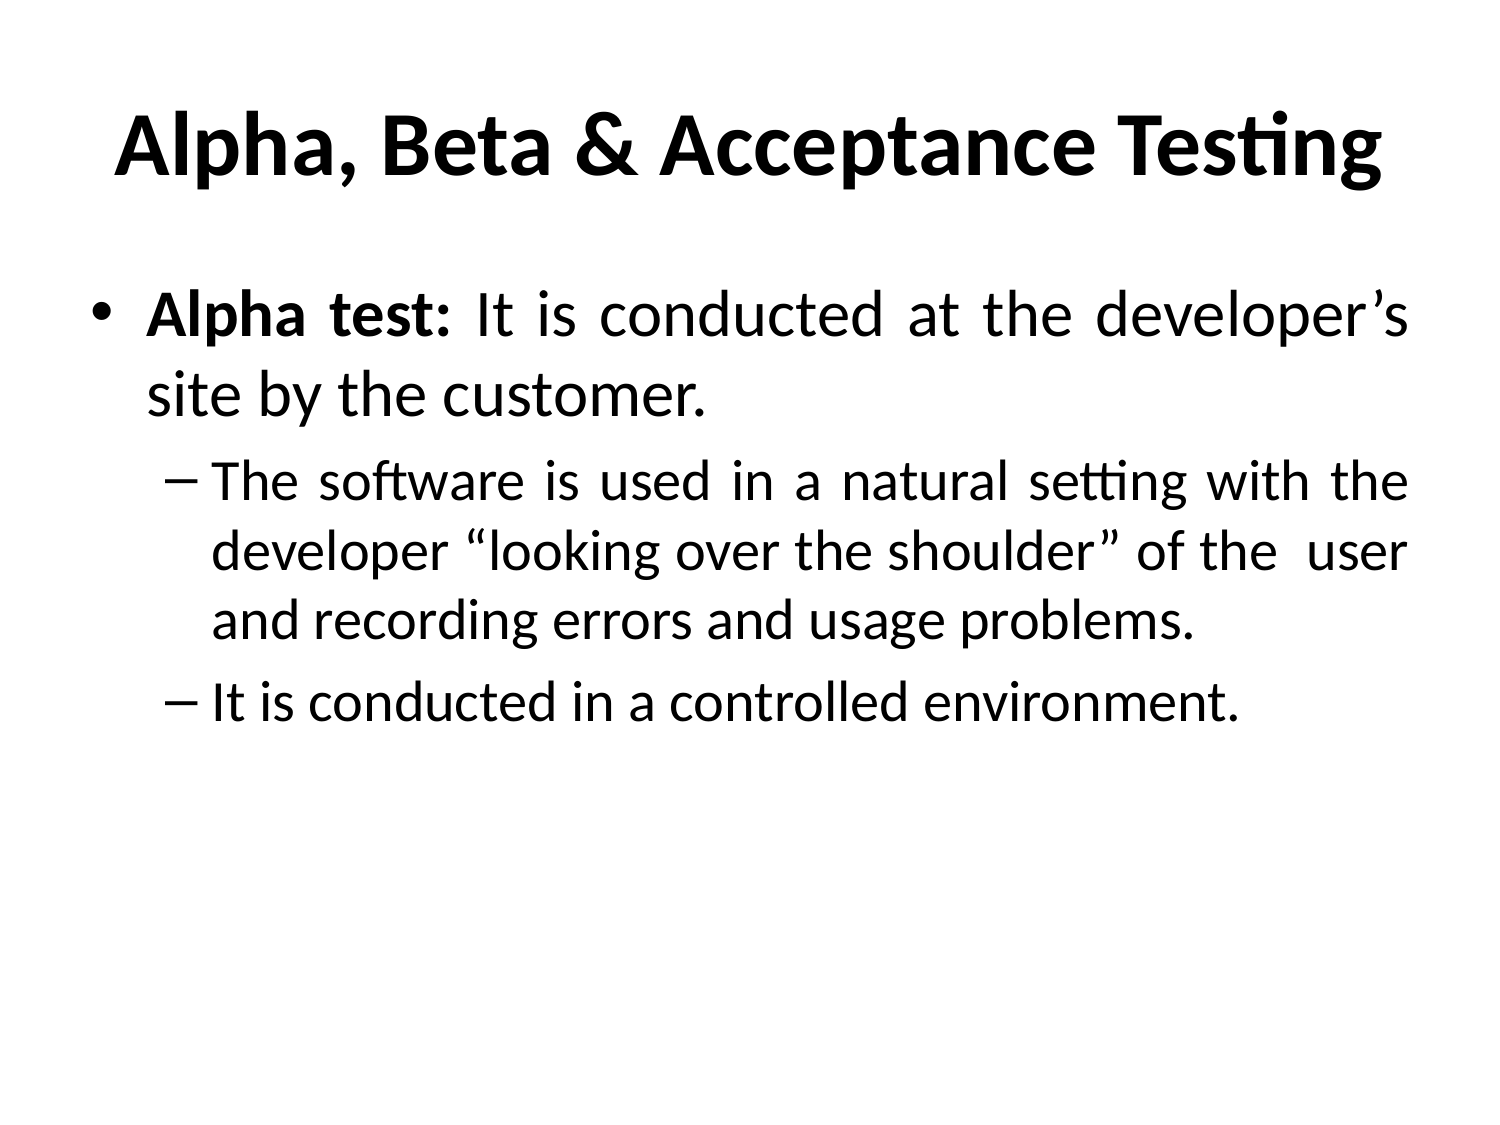

# Alpha, Beta & Acceptance Testing
Alpha test: It is conducted at the developer’s site by the customer.
The software is used in a natural setting with the developer “looking over the shoulder” of the  user and recording errors and usage problems.
It is conducted in a controlled environment.